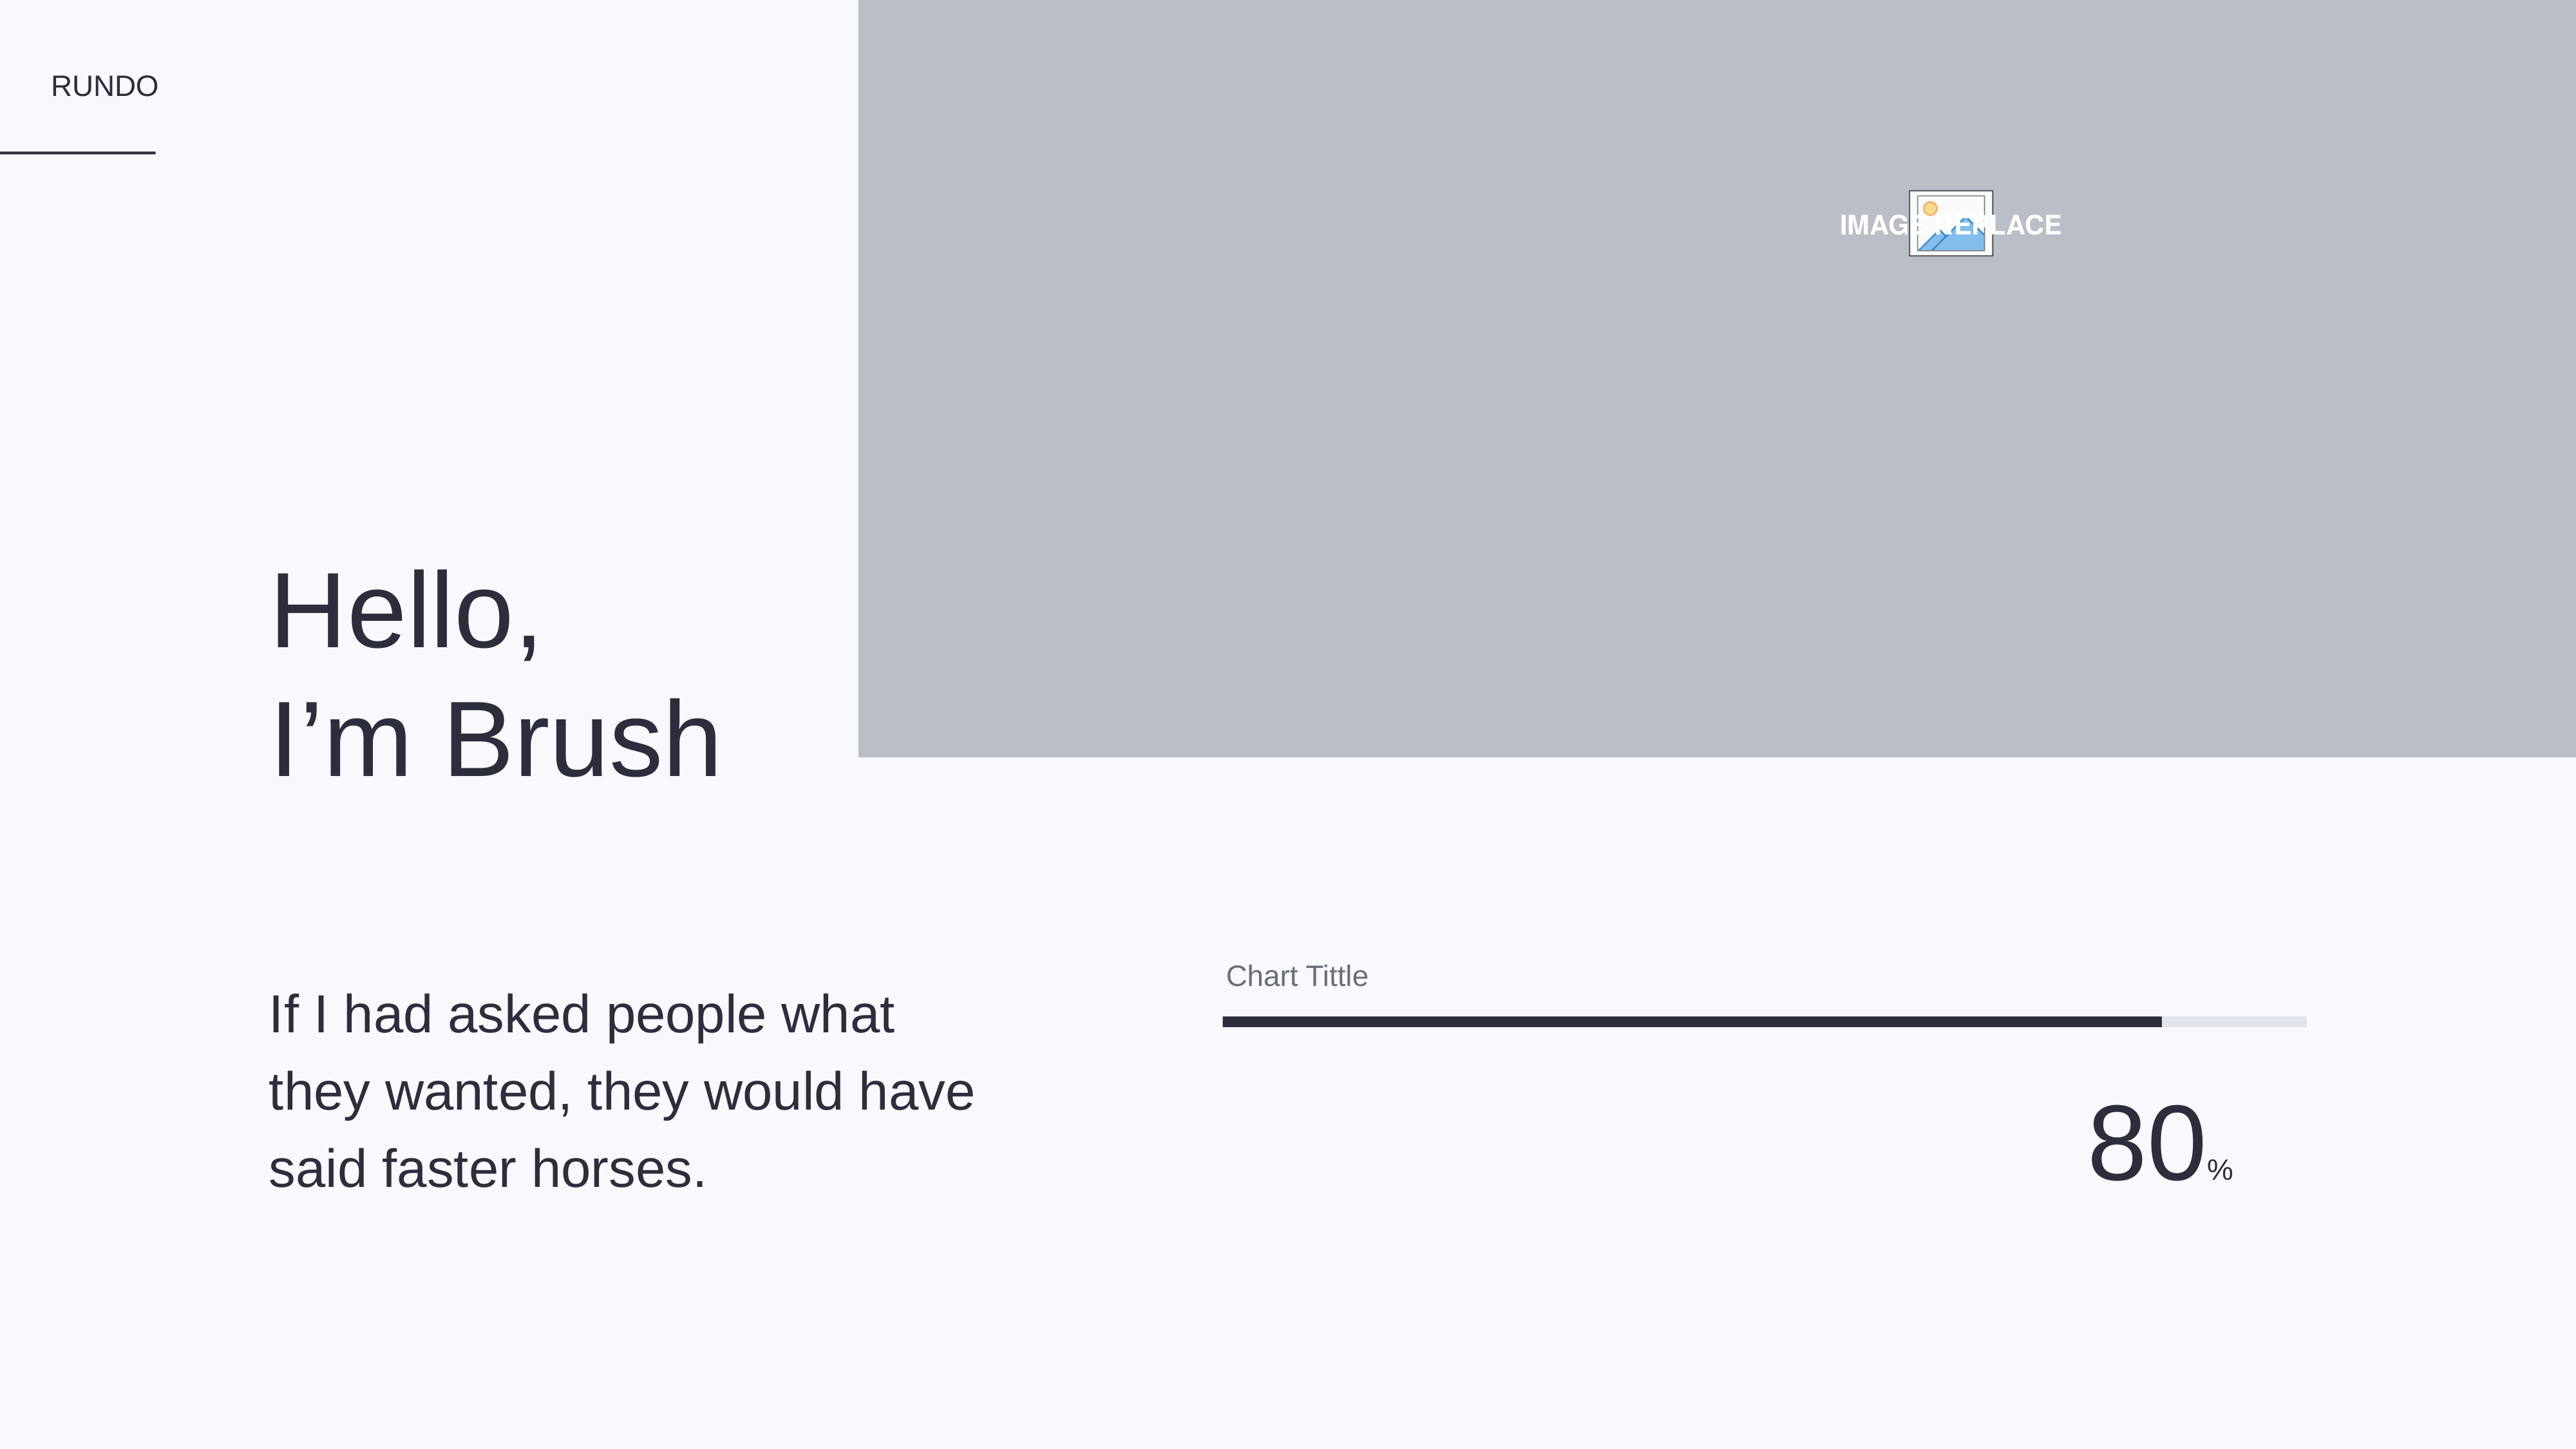

36
Hello,
I’m Brush
Chart Tittle
If I had asked people what
they wanted, they would have
said faster horses.

80%